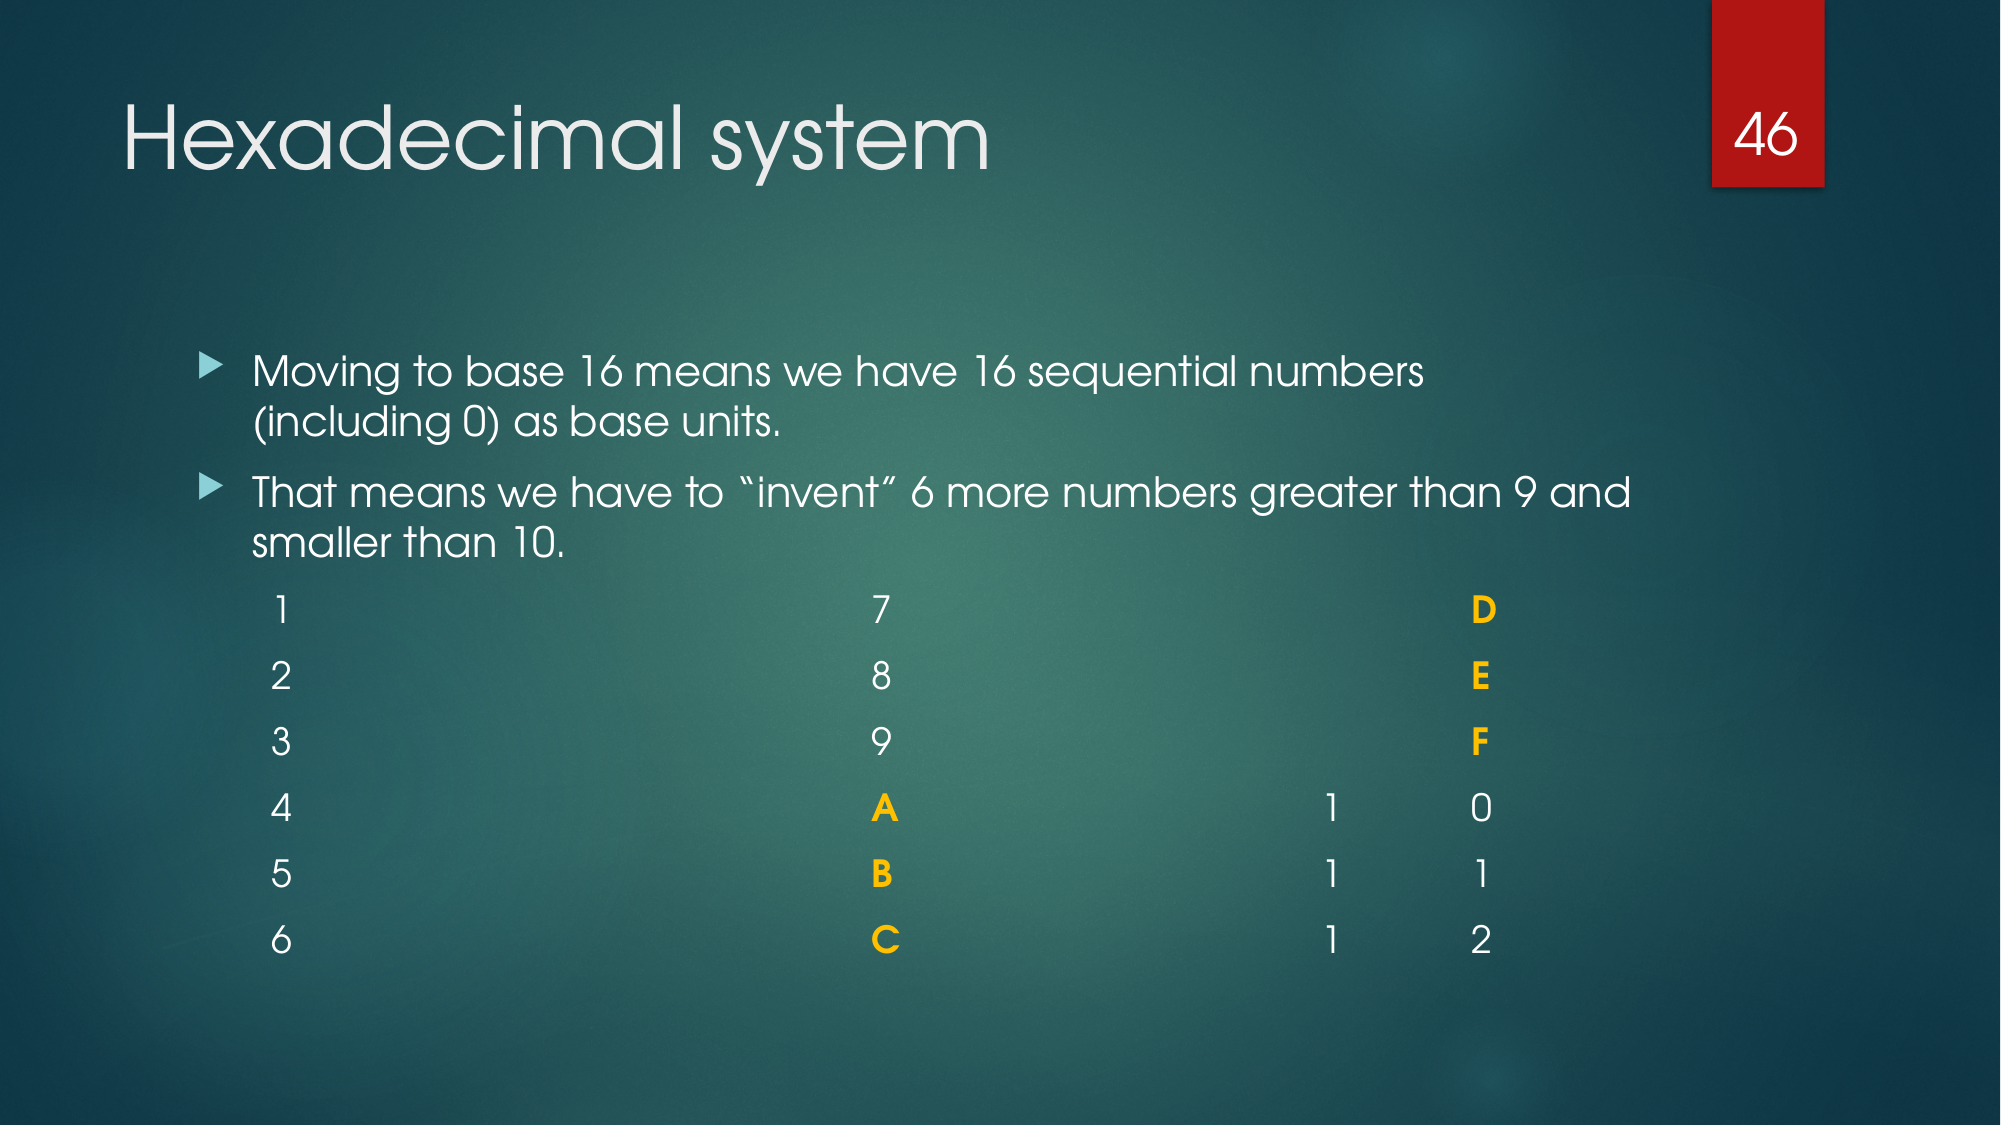

46
# Hexadecimal system
Moving to base 16 means we have 16 sequential numbers (including 0) as base units.
That means we have to “invent” 6 more numbers greater than 9 and smaller than 10.
1				7				D
2				8				E
3				9				F
4				A			1	0
5				B			1	1
6				C			1	2